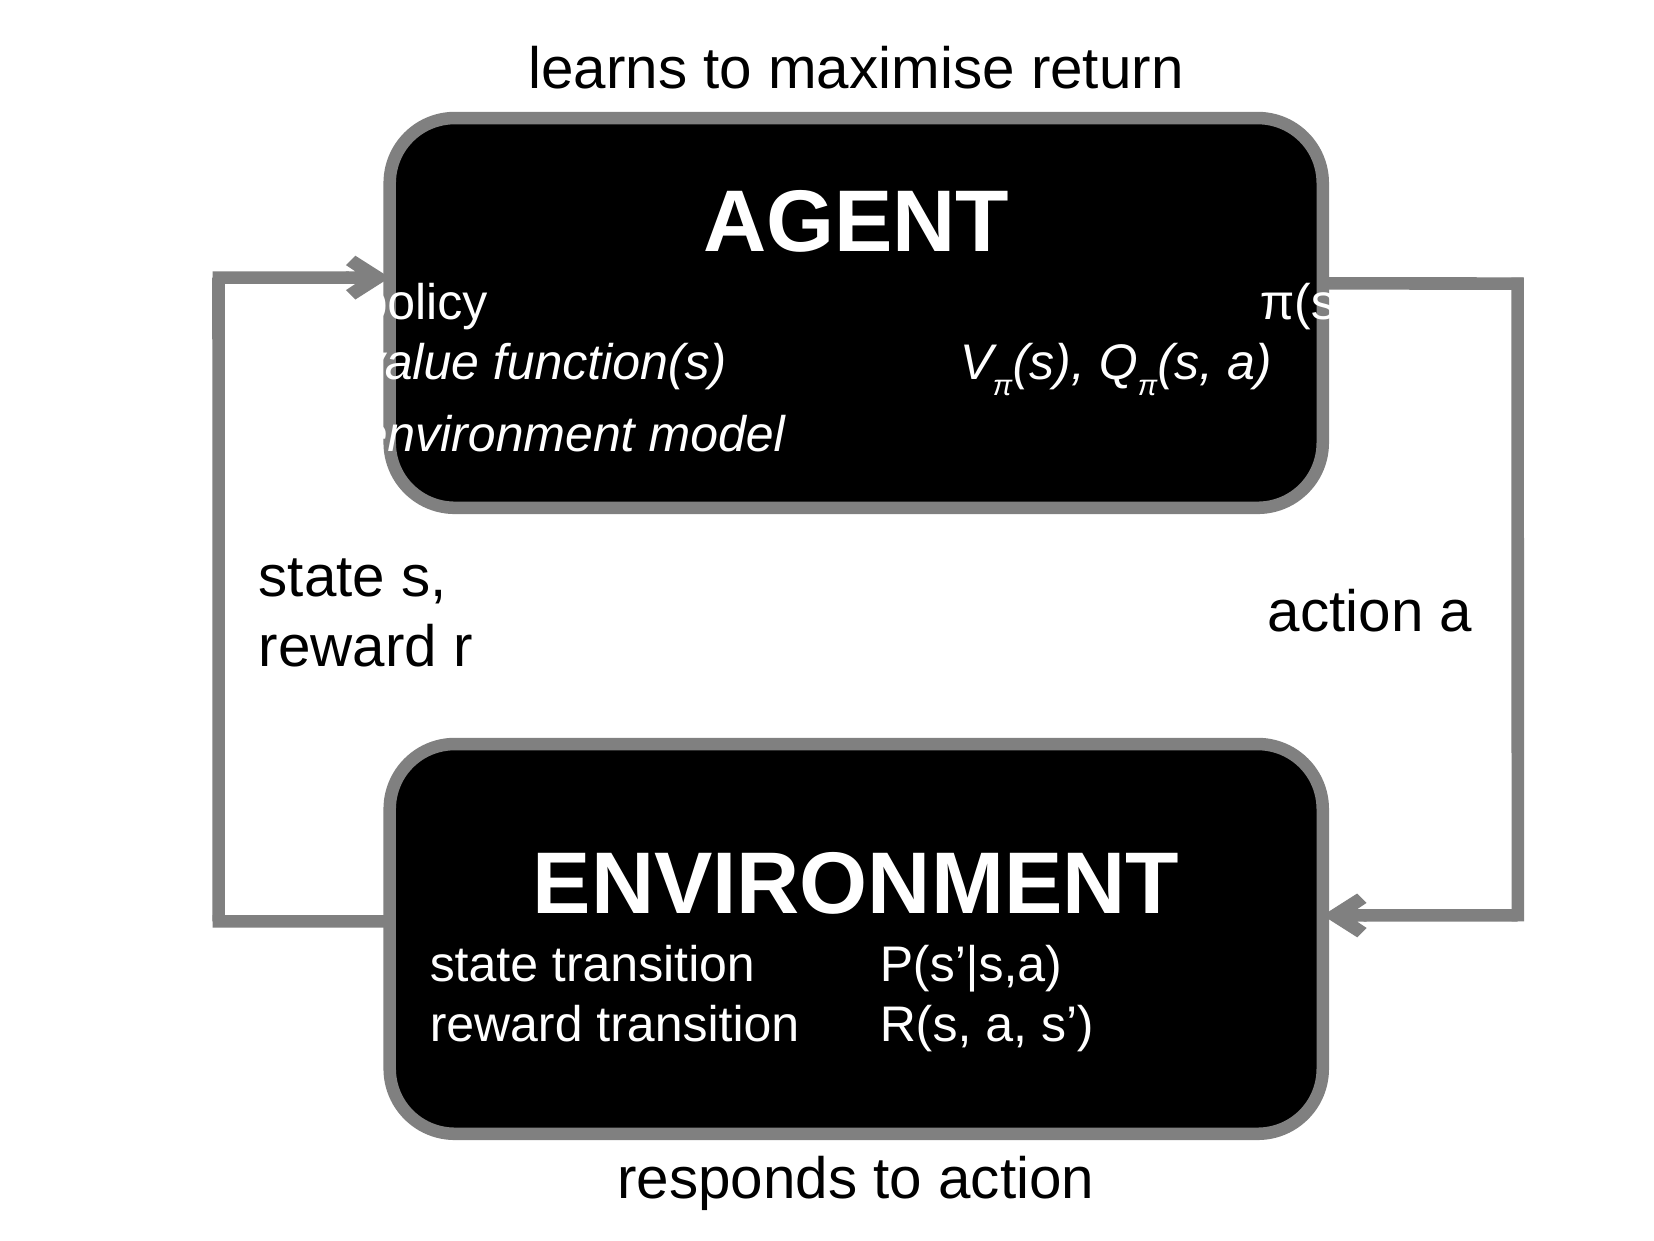

learns to maximise return
AGENT
policy  					π(s)
value function(s) 		Vπ(s), Qπ(s, a)
environment model

state s,
reward r
action a
ENVIRONMENT
state transition 	P(s’|s,a)
reward transition 	R(s, a, s’)

responds to action